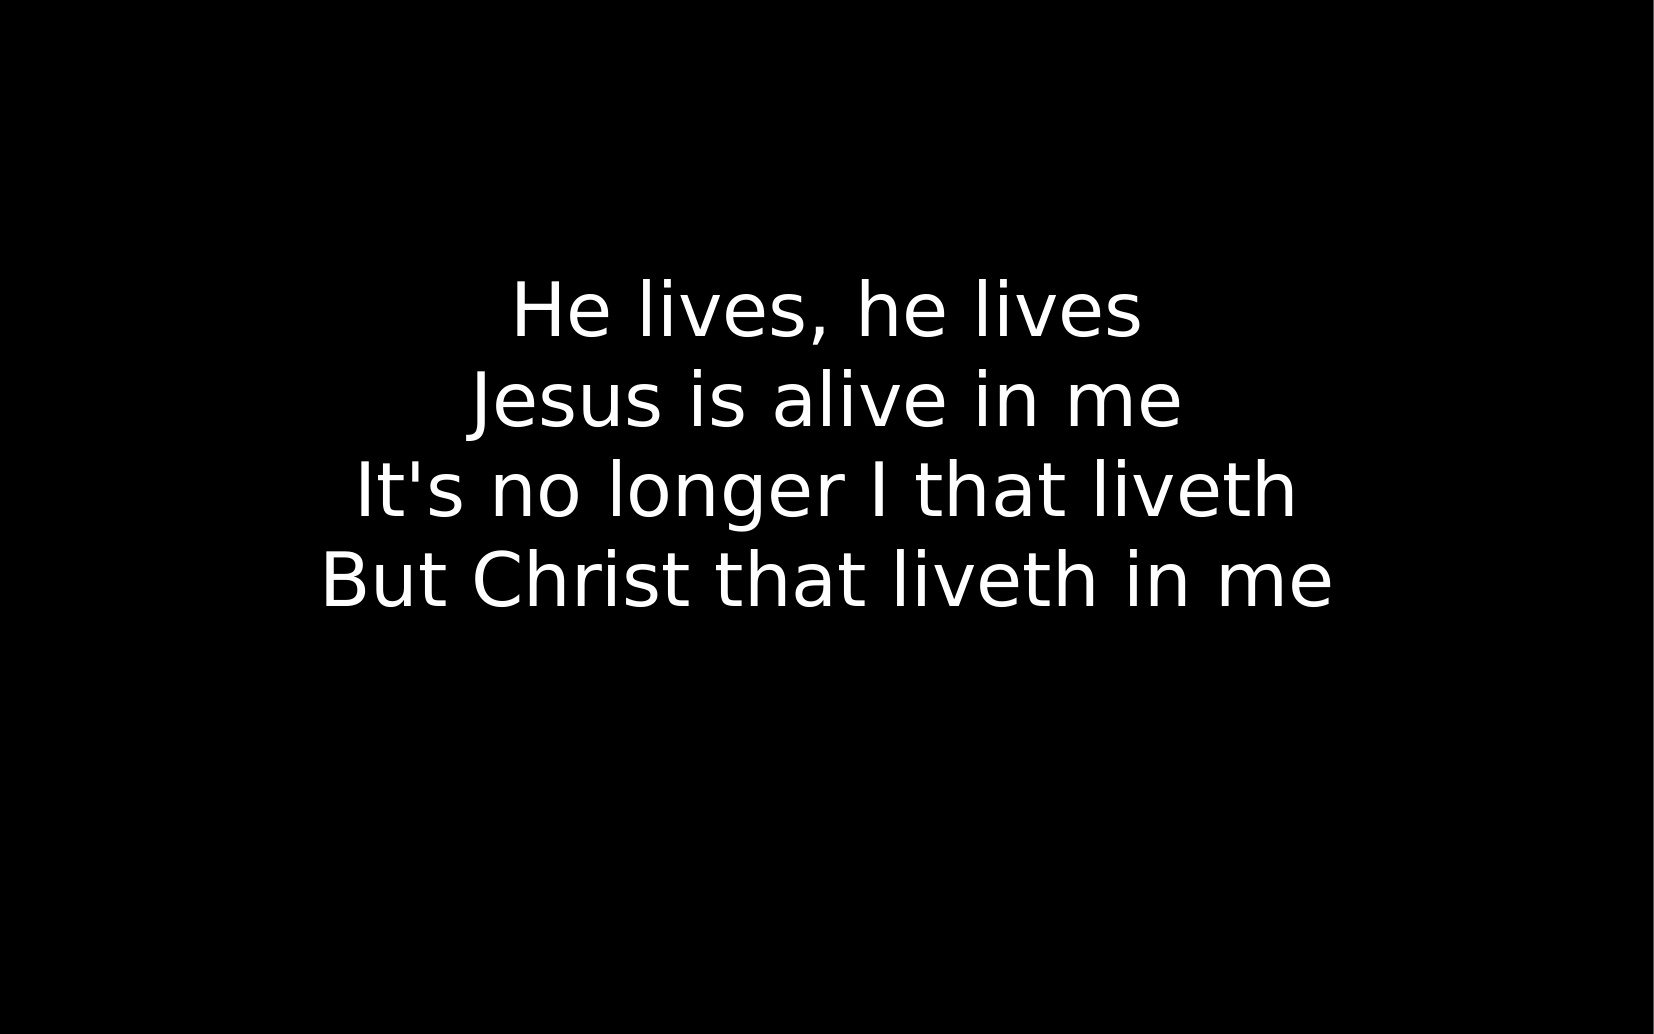

He lives, he lives
Jesus is alive in me
It's no longer I that liveth
But Christ that liveth in me